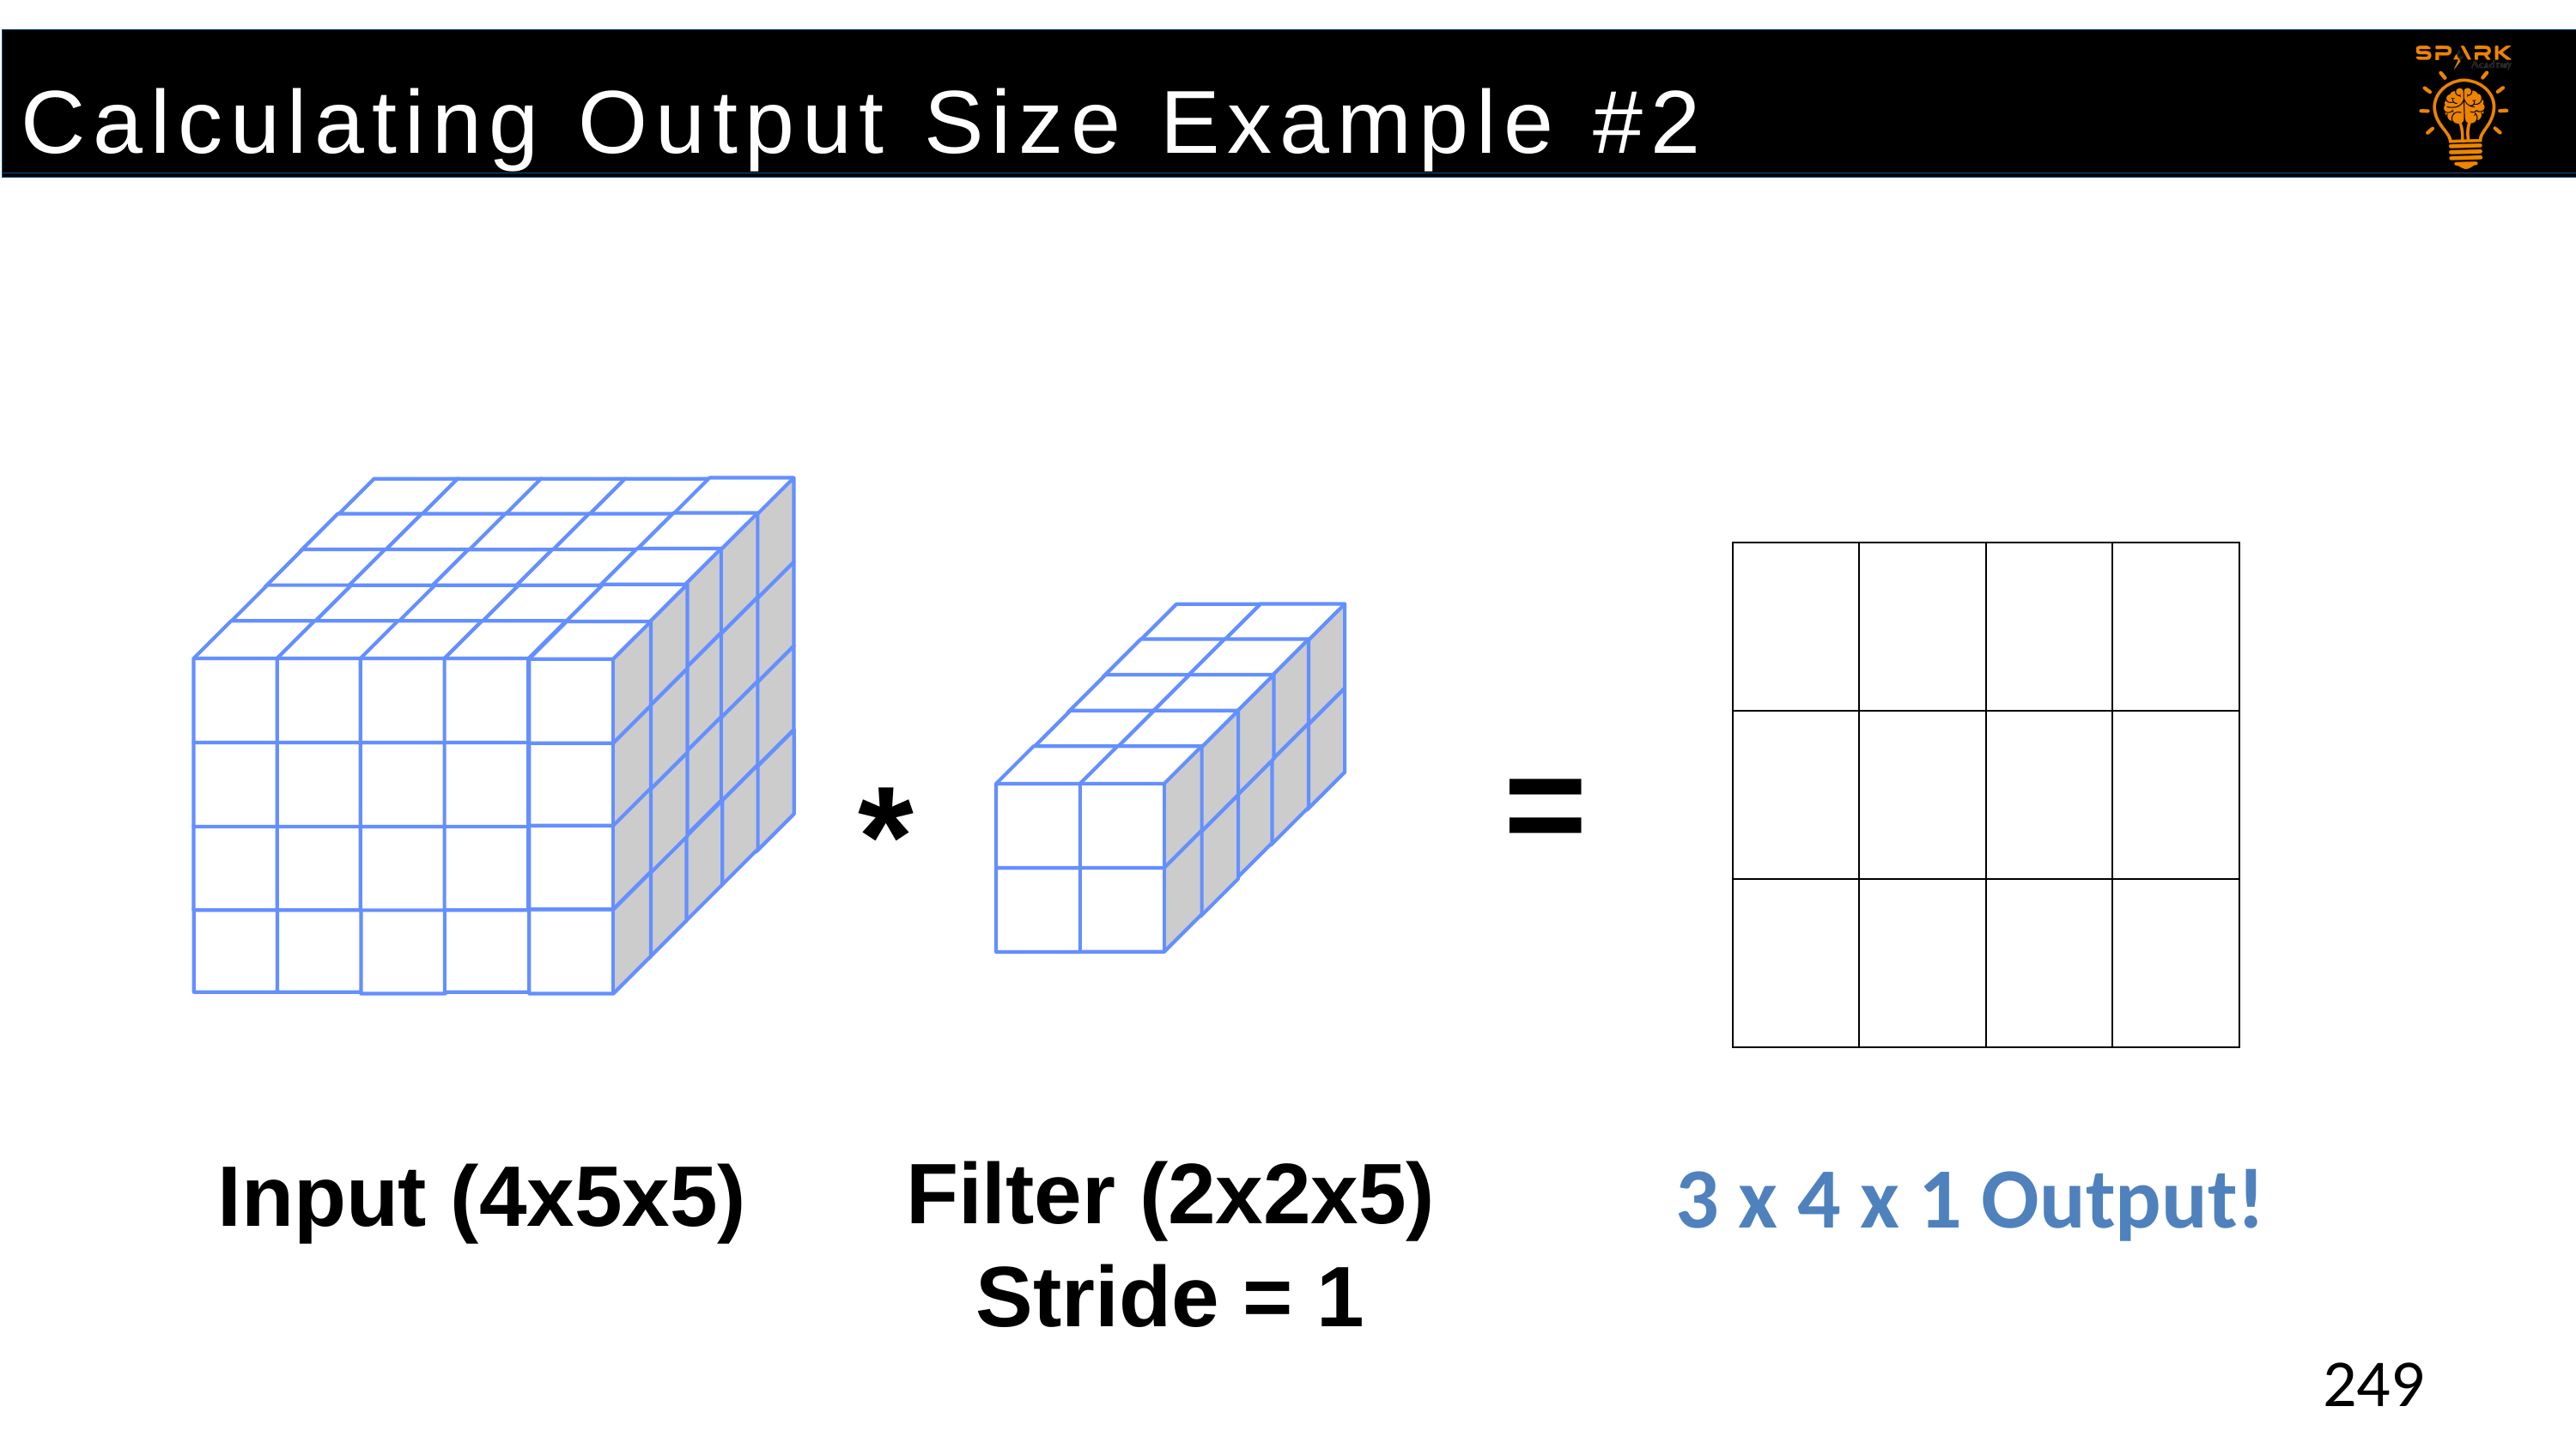

Calculating Output Size Example #2
# Calculating Output Size Example #2

|  |  |  |  |
| --- | --- | --- | --- |
|  |  |  |  |
|  |  |  |  |

=

*

Filter (2x2x5)
Stride = 1
Input (4x5x5)
3 x 4 x 1 Output!
249
249